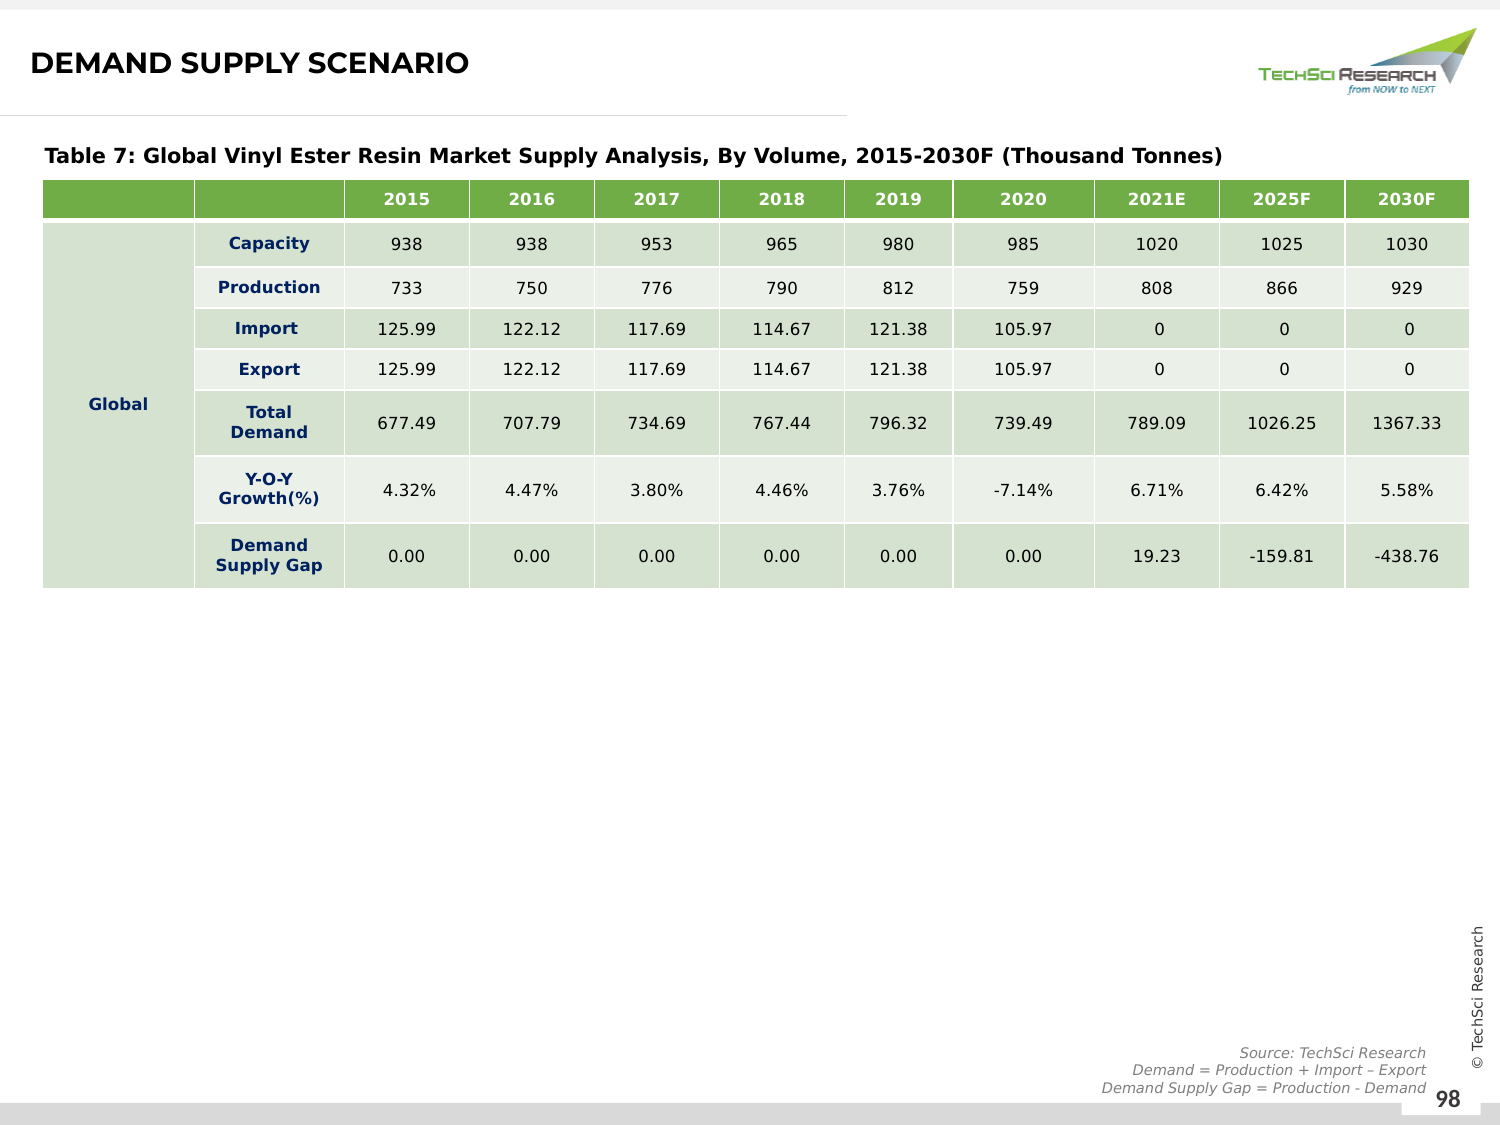

DEMAND SUPPLY SCENARIO
Table 7: Global Vinyl Ester Resin Market Supply Analysis, By Volume, 2015-2030F (Thousand Tonnes)
|  |  | 2015 | 2016 | 2017 | 2018 | 2019 | 2020 | 2021E | 2025F | 2030F |
| --- | --- | --- | --- | --- | --- | --- | --- | --- | --- | --- |
| Global | Capacity | 938 | 938 | 953 | 965 | 980 | 985 | 1020 | 1025 | 1030 |
|  | Production | 733 | 750 | 776 | 790 | 812 | 759 | 808 | 866 | 929 |
|  | Import | 125.99 | 122.12 | 117.69 | 114.67 | 121.38 | 105.97 | 0 | 0 | 0 |
|  | Export | 125.99 | 122.12 | 117.69 | 114.67 | 121.38 | 105.97 | 0 | 0 | 0 |
|  | Total Demand | 677.49 | 707.79 | 734.69 | 767.44 | 796.32 | 739.49 | 789.09 | 1026.25 | 1367.33 |
|  | Y-O-Y Growth(%) | 4.32% | 4.47% | 3.80% | 4.46% | 3.76% | -7.14% | 6.71% | 6.42% | 5.58% |
|  | Demand Supply Gap | 0.00 | 0.00 | 0.00 | 0.00 | 0.00 | 0.00 | 19.23 | -159.81 | -438.76 |
Source: TechSci Research
Demand = Production + Import – Export
Demand Supply Gap = Production - Demand